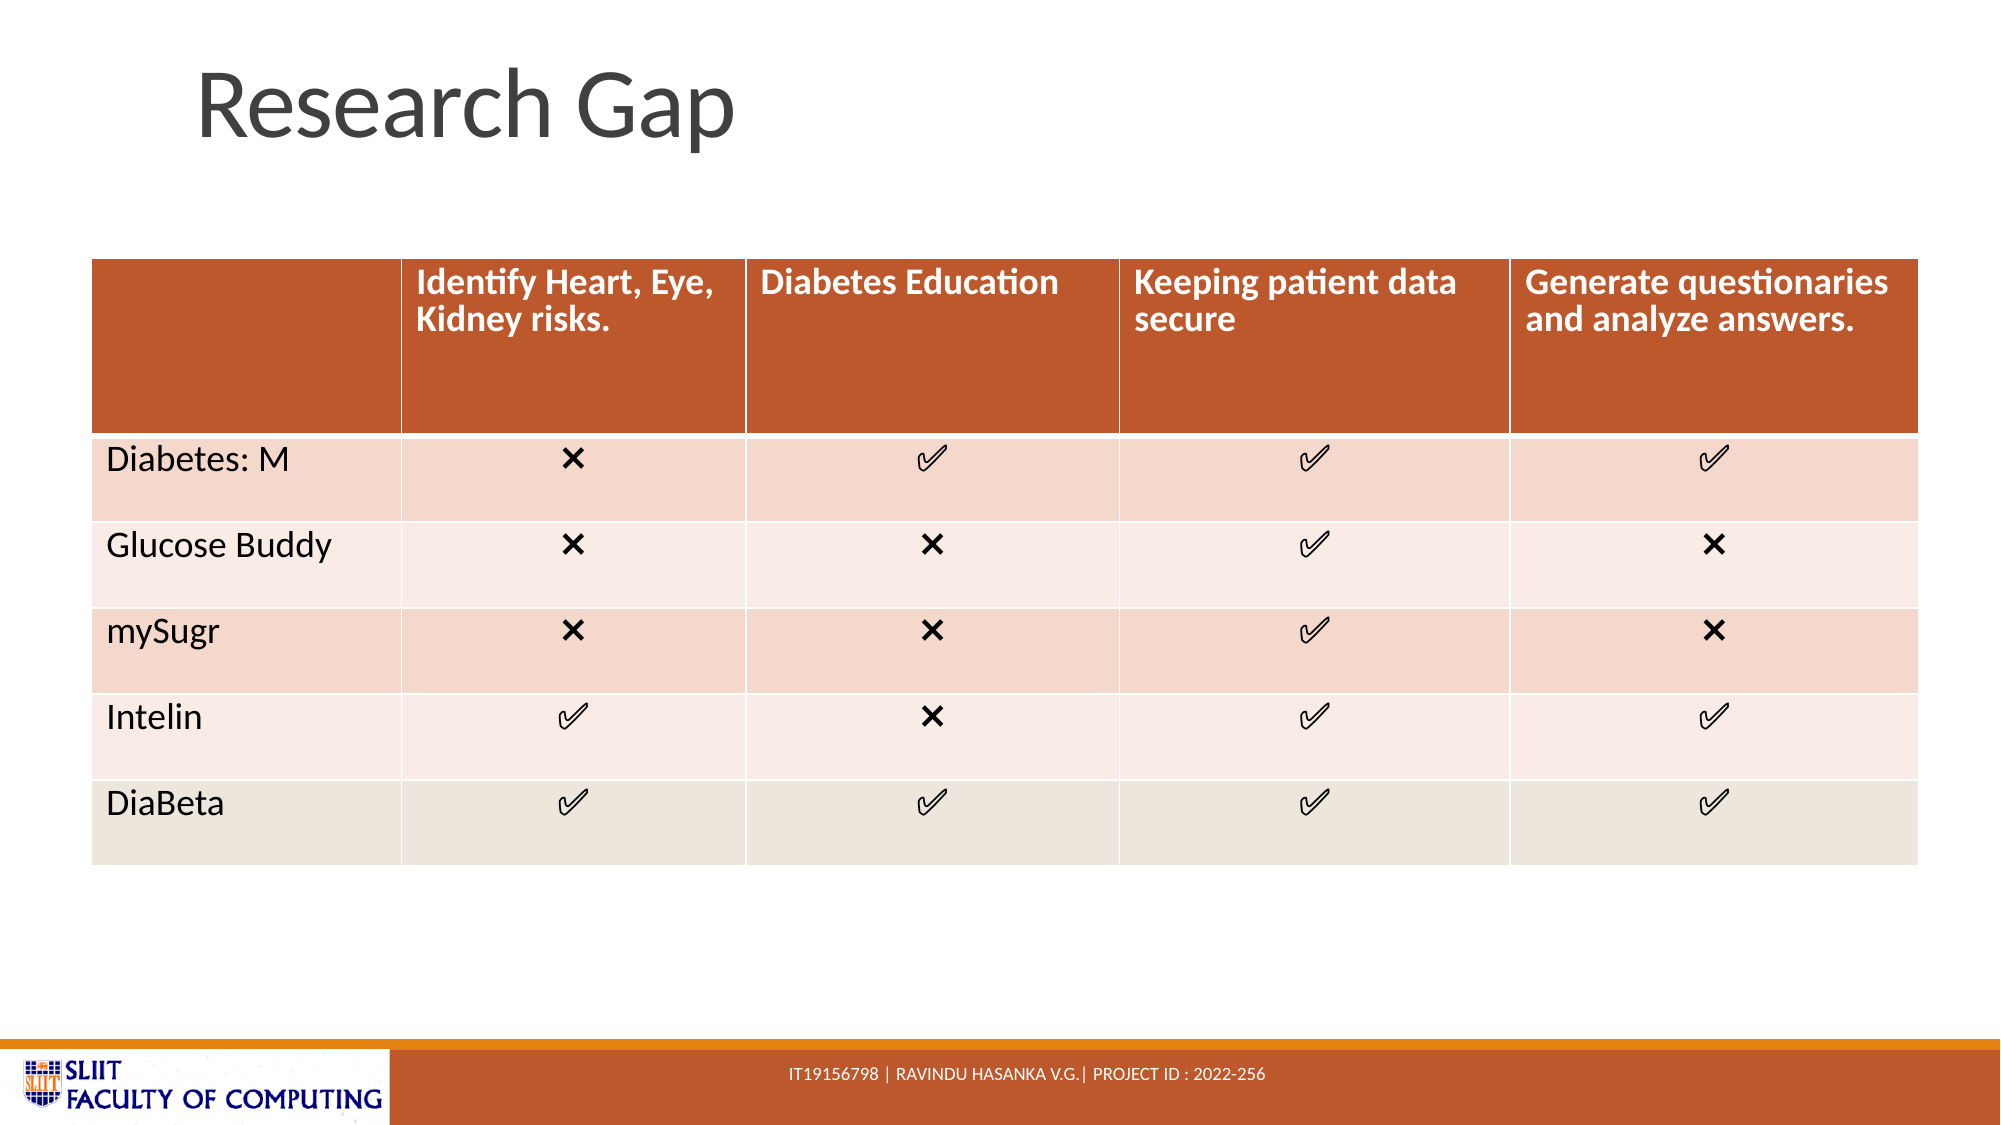

# Research Gap
|  | Identify Heart, Eye, Kidney risks. | Diabetes Education | Keeping patient data secure | Generate questionaries and analyze answers. |
| --- | --- | --- | --- | --- |
| Diabetes: M | ❌ | ✅ | ✅ | ✅ |
| Glucose Buddy | ❌ | ❌ | ✅ | ❌ |
| mySugr | ❌ | ❌ | ✅ | ❌ |
| Intelin | ✅ | ❌ | ✅ | ✅ |
| DiaBeta | ✅ | ✅ | ✅ | ✅ |
IT19156798 | Ravindu Hasanka V.G.| Project ID : 2022-256